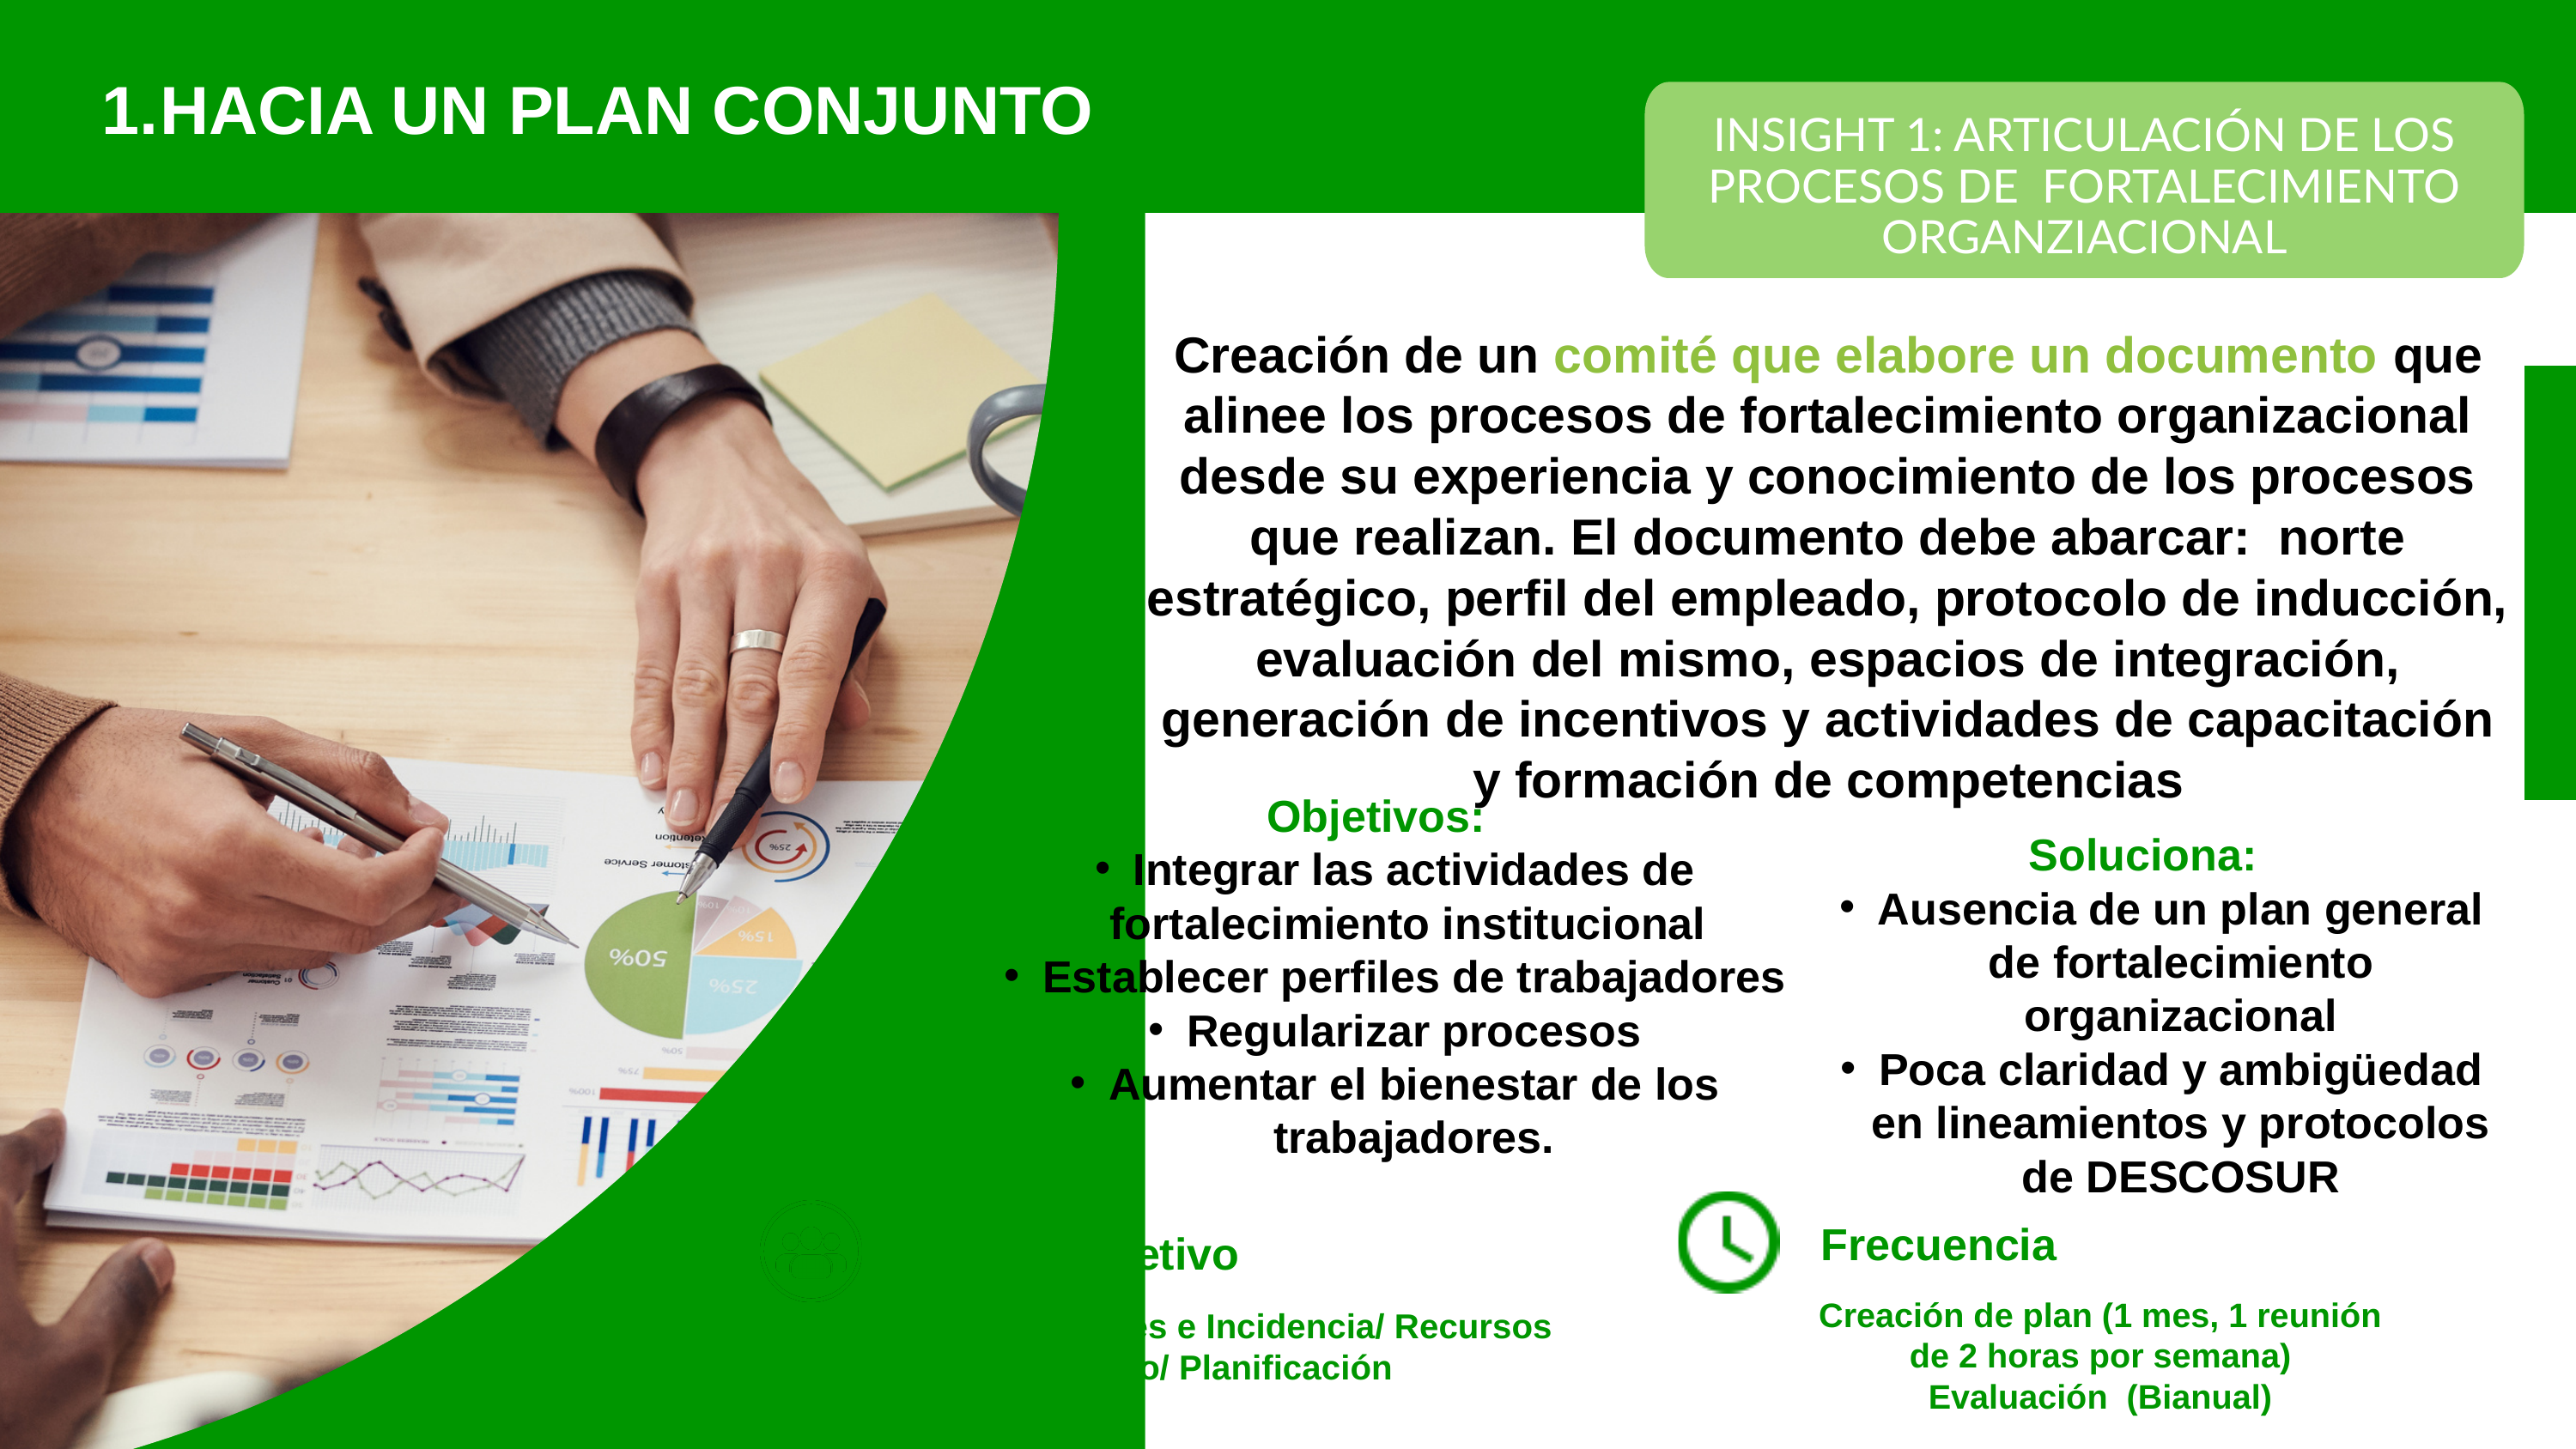

HACIA UN PLAN CONJUNTO

INSIGHT 1: ARTICULACIÓN DE LOS PROCESOS DE  FORTALECIMIENTO ORGANZIACIONAL

Creación de un comité que elabore un documento que alinee los procesos de fortalecimiento organizacional desde su experiencia y conocimiento de los procesos que realizan. El documento debe abarcar:  norte estratégico, perfil del empleado, protocolo de inducción, evaluación del mismo, espacios de integración, generación de incentivos y actividades de capacitación y formación de competencias

Objetivos:
Integrar las actividades de fortalecimiento institucional
Establecer perfiles de trabajadores
Regularizar procesos
Aumentar el bienestar de los trabajadores.
Soluciona:
Ausencia de un plan general de fortalecimiento organizacional
Poca claridad y ambigüedad en lineamientos y protocolos de DESCOSUR

Frecuencia
Público objetivo
Creación de plan (1 mes, 1 reunión de 2 horas por semana)
Evaluación  (Bianual)
  Comunicaciones e Incidencia/ Recursos Humano/ Planificación